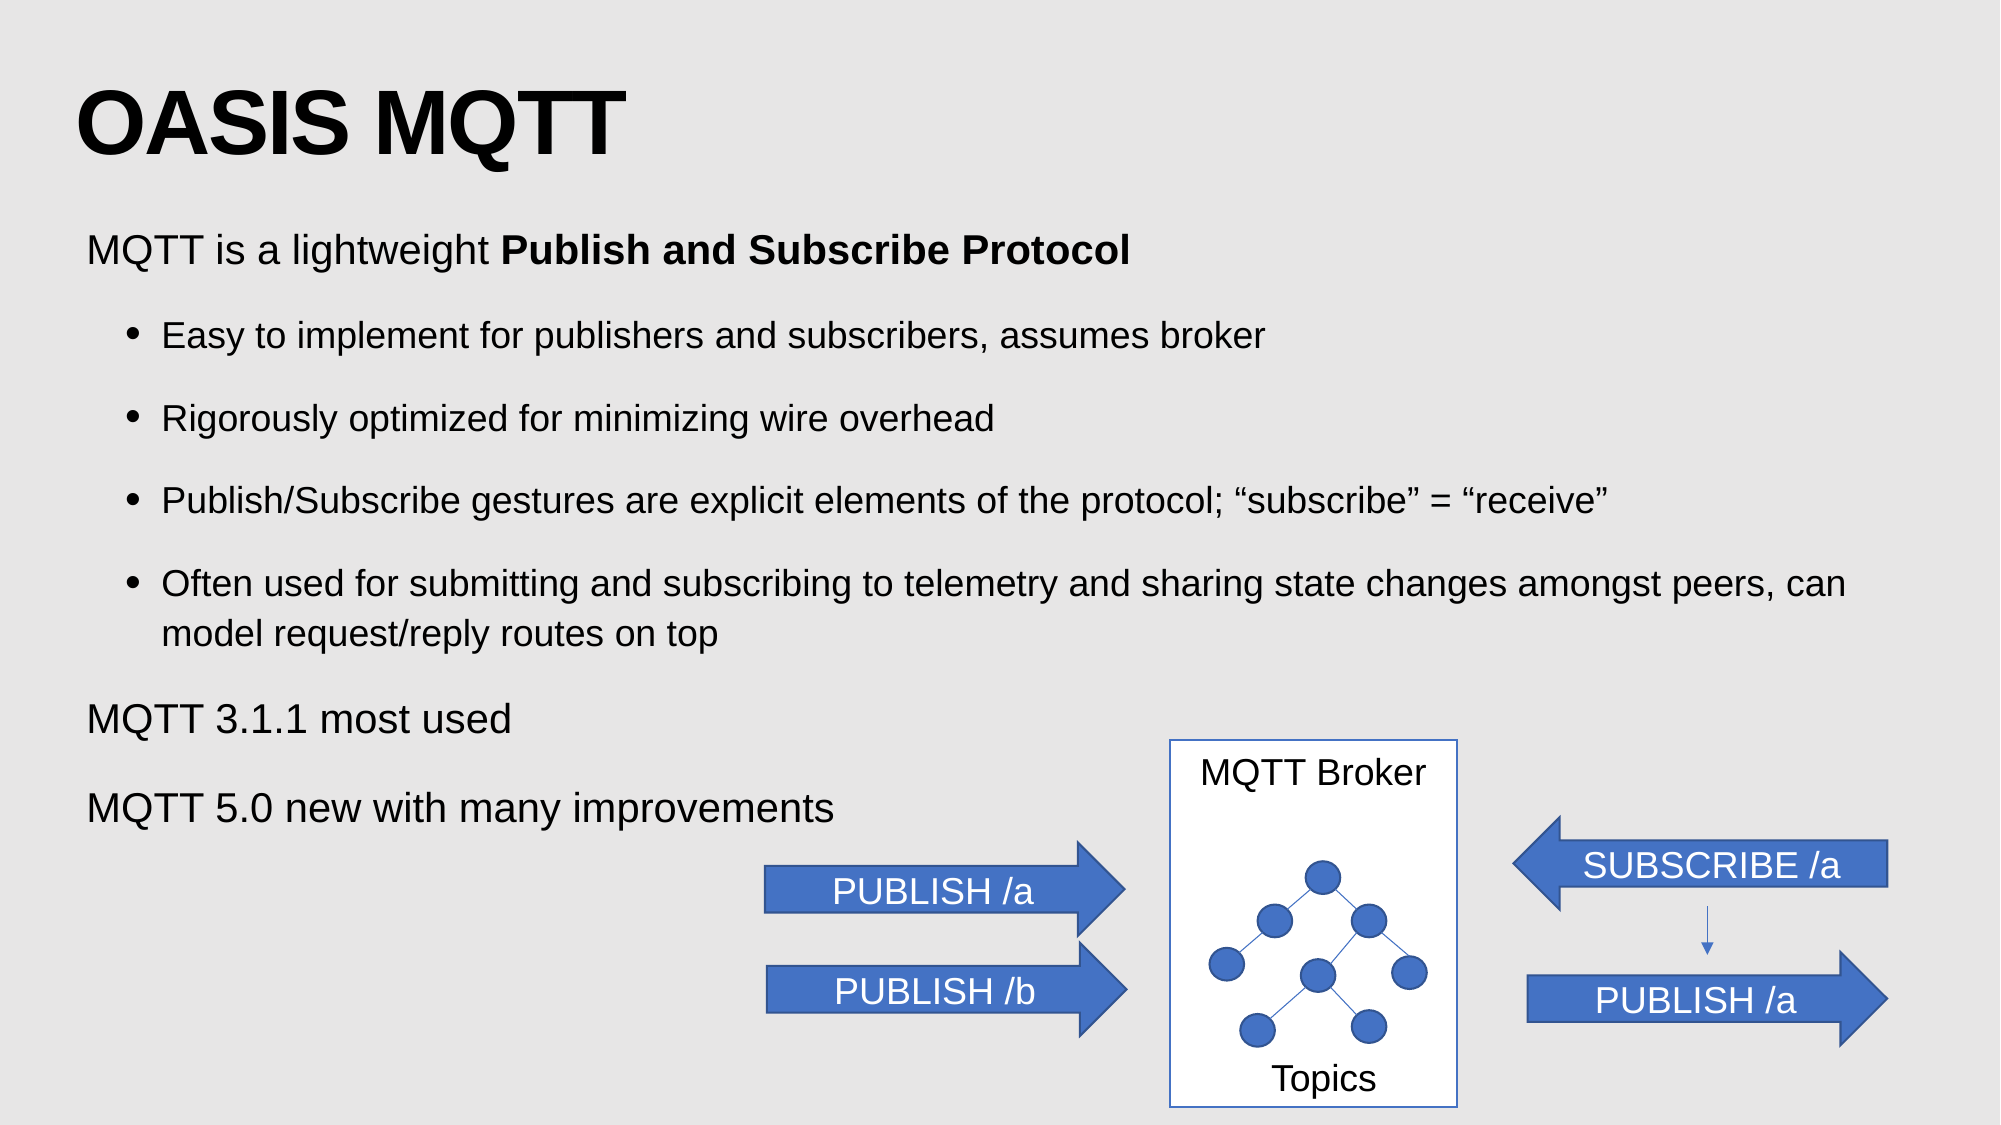

# OASIS MQTT
MQTT is a lightweight Publish and Subscribe Protocol
Easy to implement for publishers and subscribers, assumes broker
Rigorously optimized for minimizing wire overhead
Publish/Subscribe gestures are explicit elements of the protocol; “subscribe” = “receive”
Often used for submitting and subscribing to telemetry and sharing state changes amongst peers, can model request/reply routes on top
MQTT 3.1.1 most used
MQTT 5.0 new with many improvements

MQTT Broker
SUBSCRIBE /a
PUBLISH /a

PUBLISH /b

PUBLISH /a

Topics